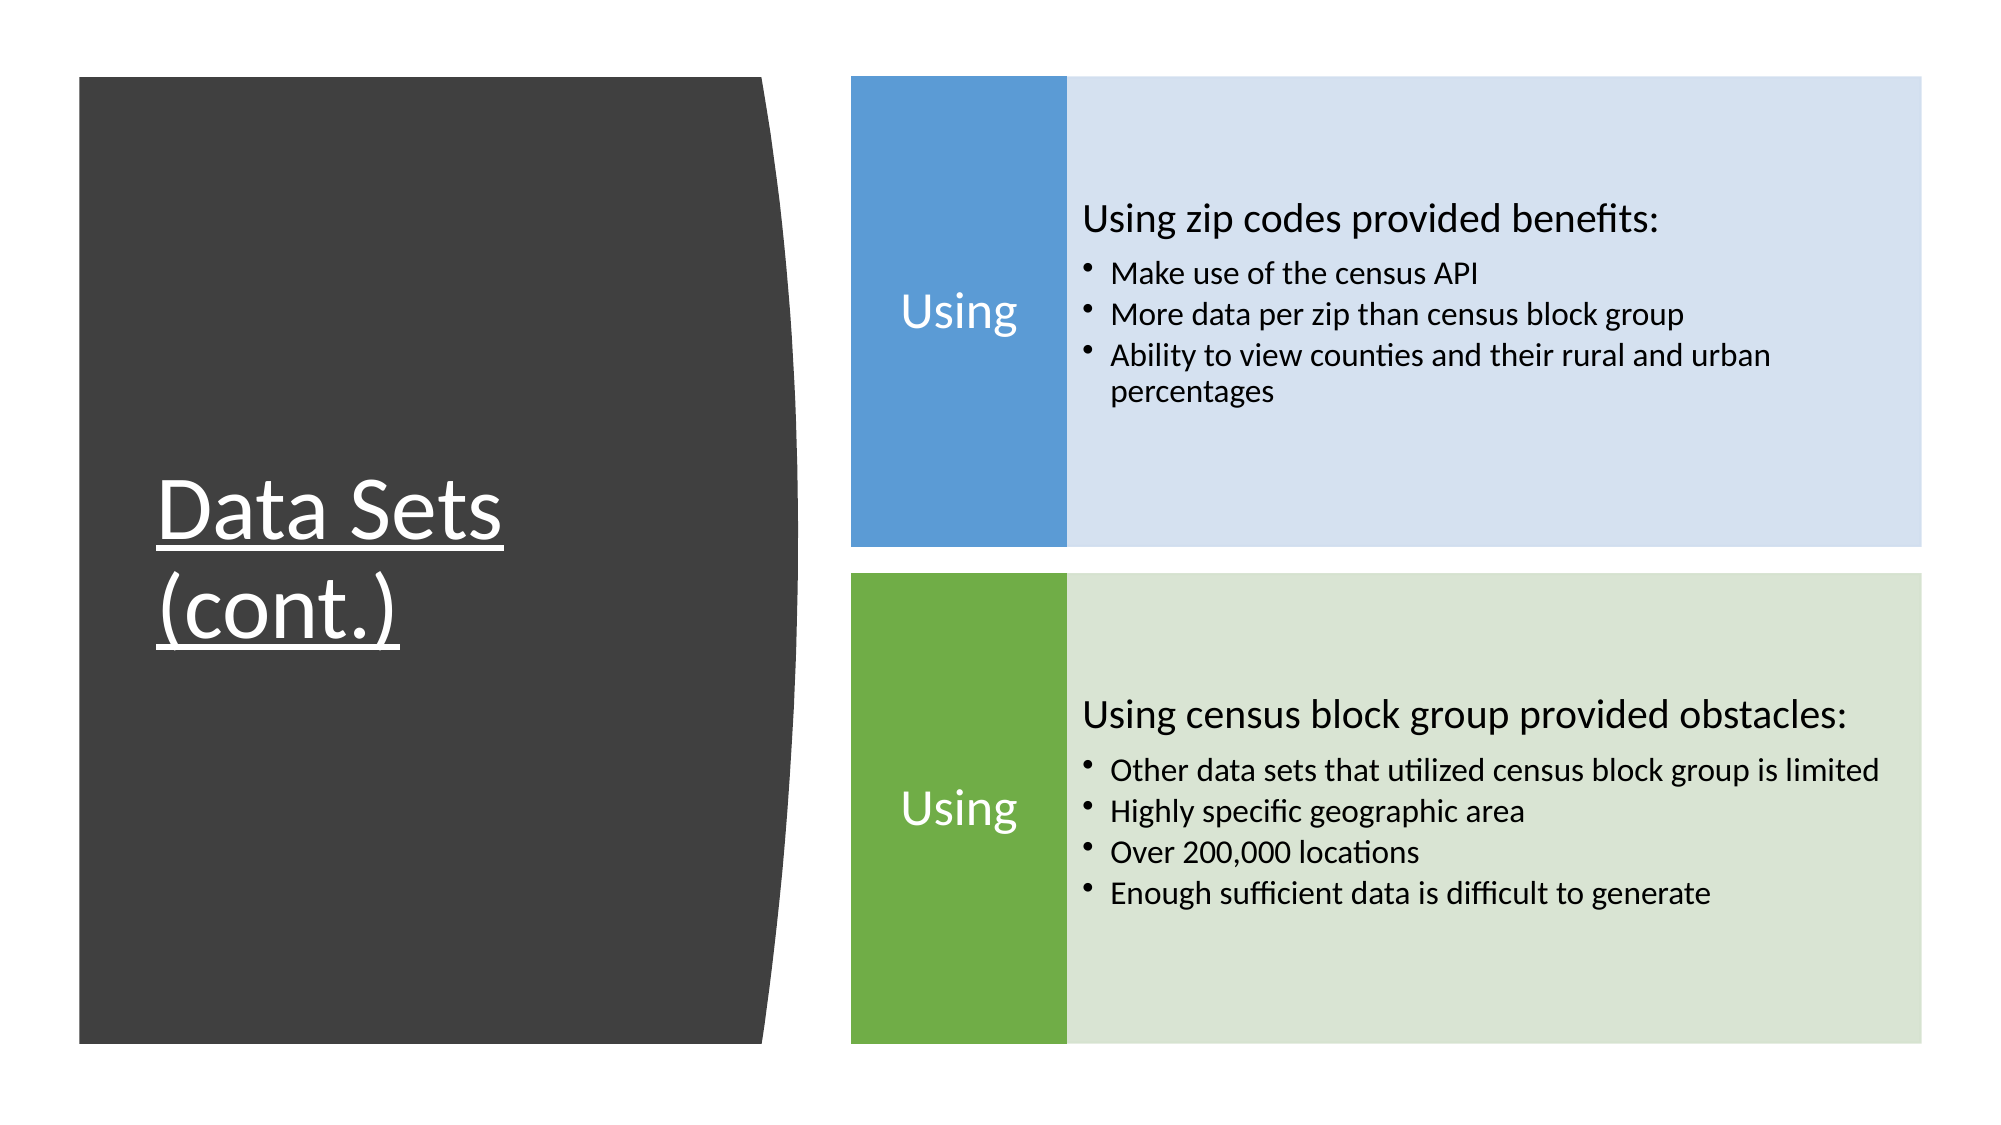

Using zip codes provided benefits:
Make use of the census API
More data per zip than census block group
Ability to view counties and their rural and urban percentages
Using
Using census block group provided obstacles:
Other data sets that utilized census block group is limited
Highly specific geographic area
Over 200,000 locations
Enough sufficient data is difficult to generate
Using

# Data Sets (cont.)